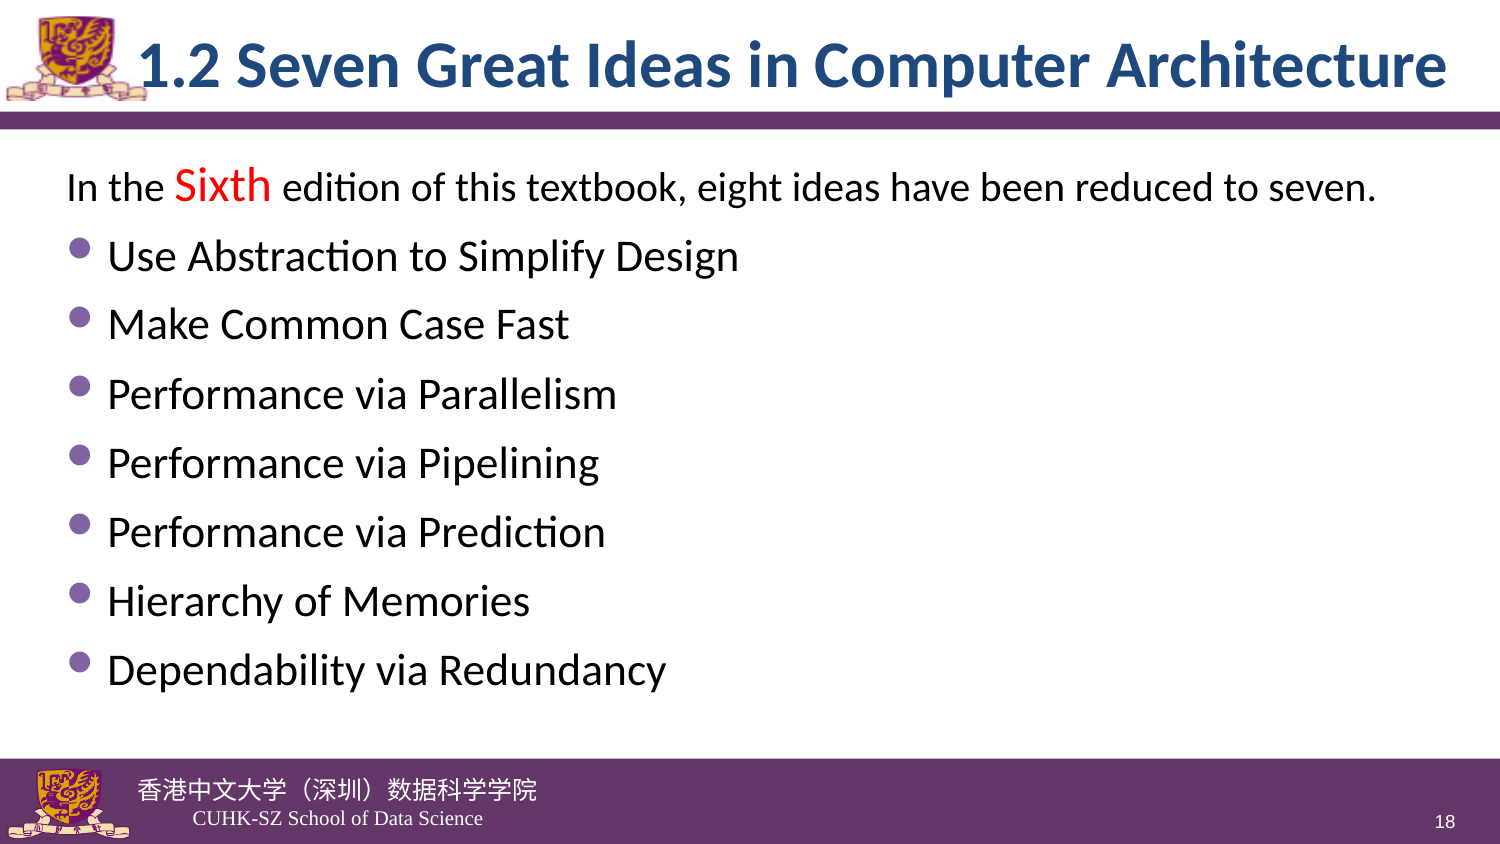

# 1.2 Seven Great Ideas in Computer Architecture
In the Sixth edition of this textbook, eight ideas have been reduced to seven.
Use Abstraction to Simplify Design
Make Common Case Fast
Performance via Parallelism
Performance via Pipelining
Performance via Prediction
Hierarchy of Memories
Dependability via Redundancy

18